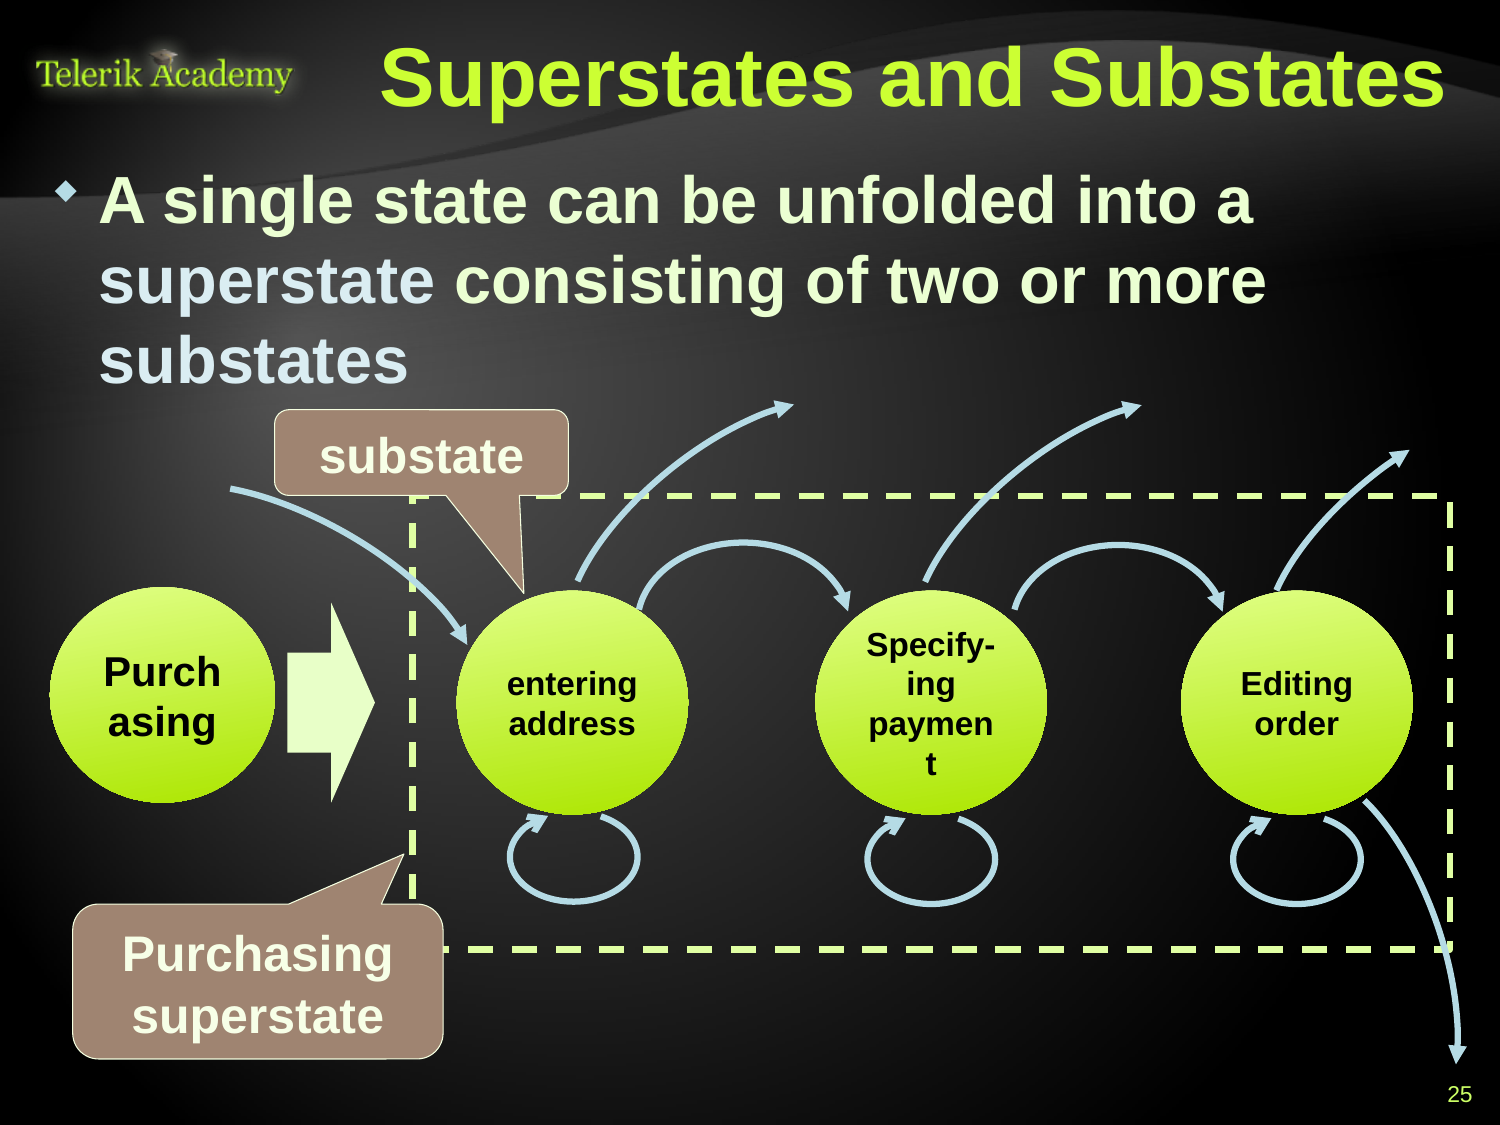

# Superstates and Substates
A single state can be unfolded into a superstate consisting of two or more substates

substate

Purchasing
entering address
Specify-
ing payment
Editing order

Purchasing
superstate
25